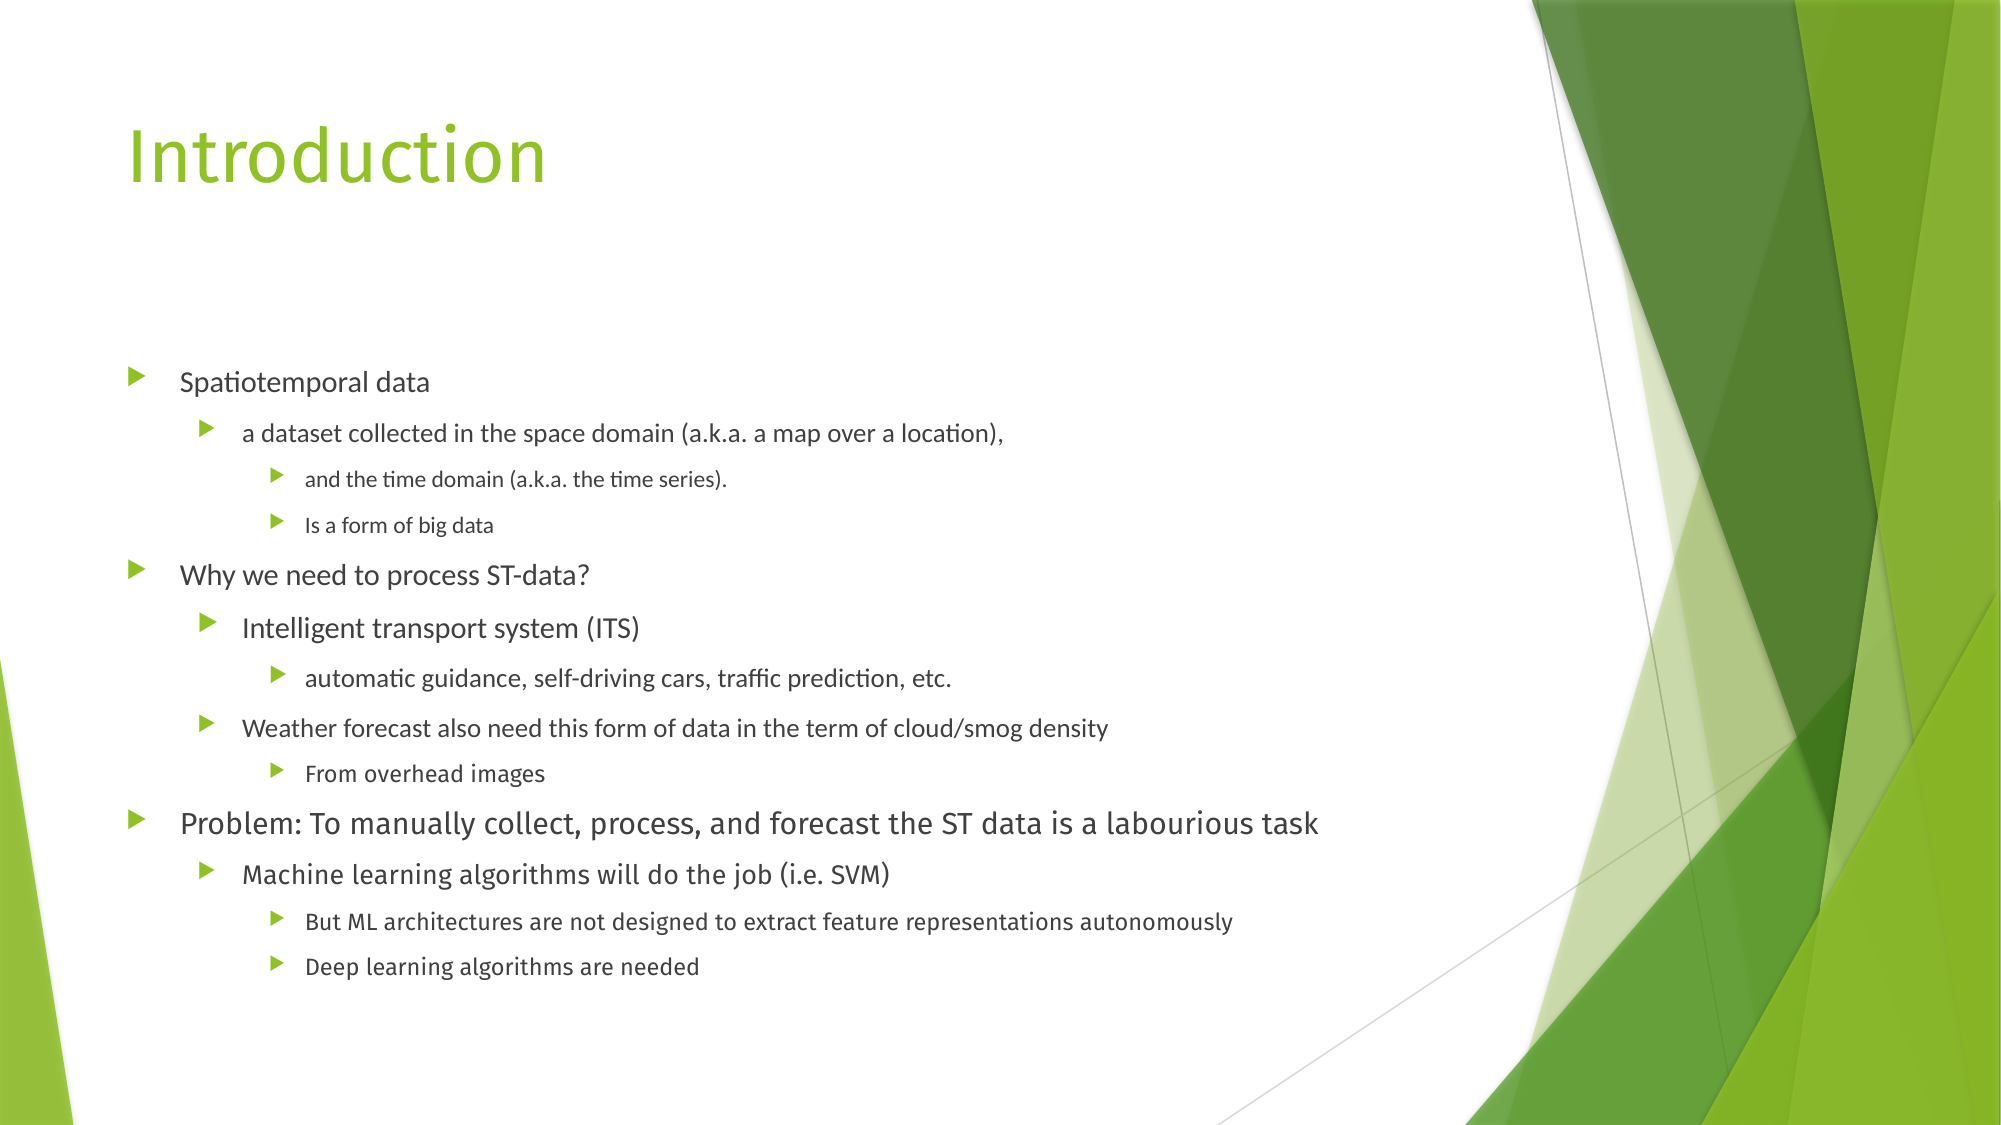

# Introduction
Spatiotemporal data
a dataset collected in the space domain (a.k.a. a map over a location),
and the time domain (a.k.a. the time series).
Is a form of big data
Why we need to process ST-data?
Intelligent transport system (ITS)
automatic guidance, self-driving cars, traffic prediction, etc.
Weather forecast also need this form of data in the term of cloud/smog density
From overhead images
Problem: To manually collect, process, and forecast the ST data is a labourious task
Machine learning algorithms will do the job (i.e. SVM)
But ML architectures are not designed to extract feature representations autonomously
Deep learning algorithms are needed